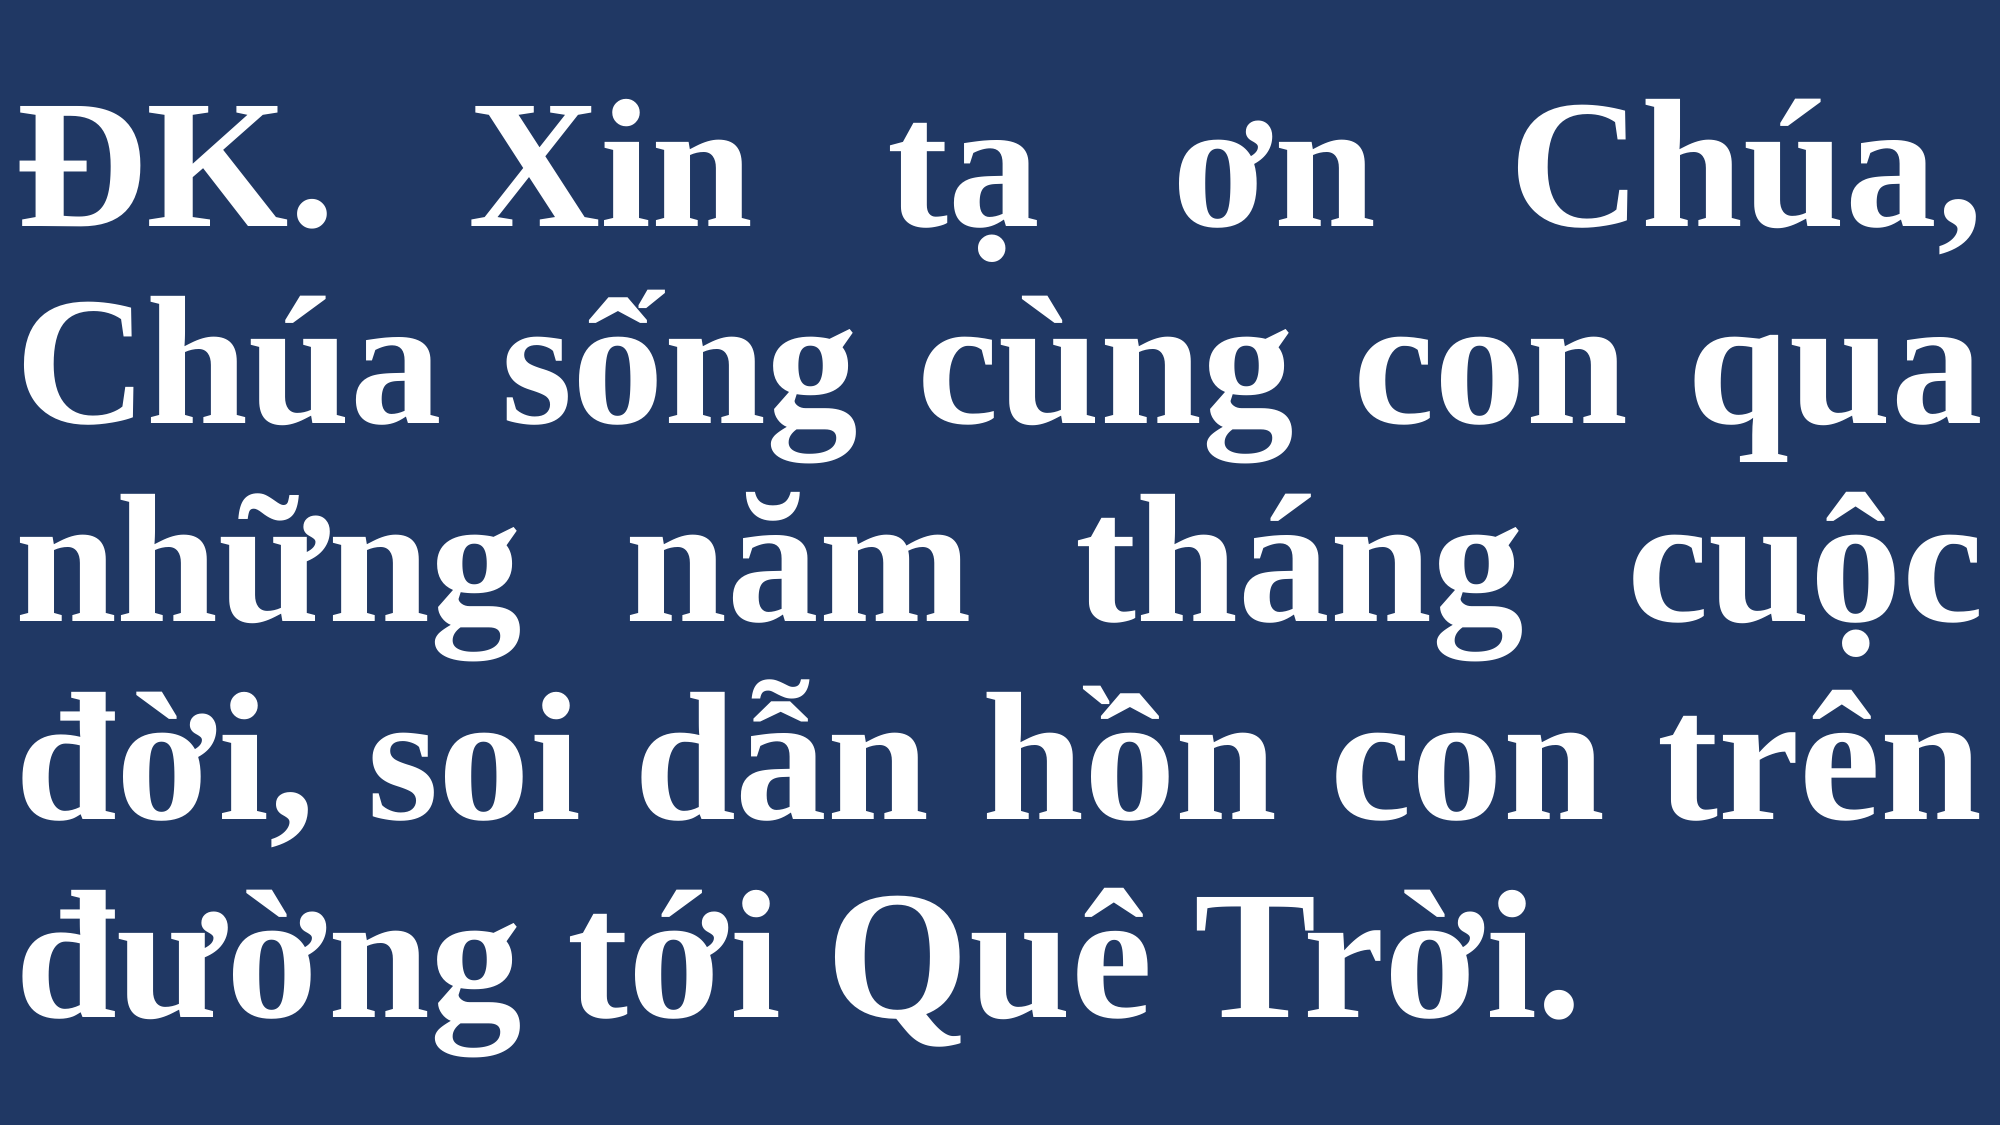

# ĐK. Xin tạ ơn Chúa, Chúa sống cùng con qua những năm tháng cuộc đời, soi dẫn hồn con trên đường tới Quê Trời.